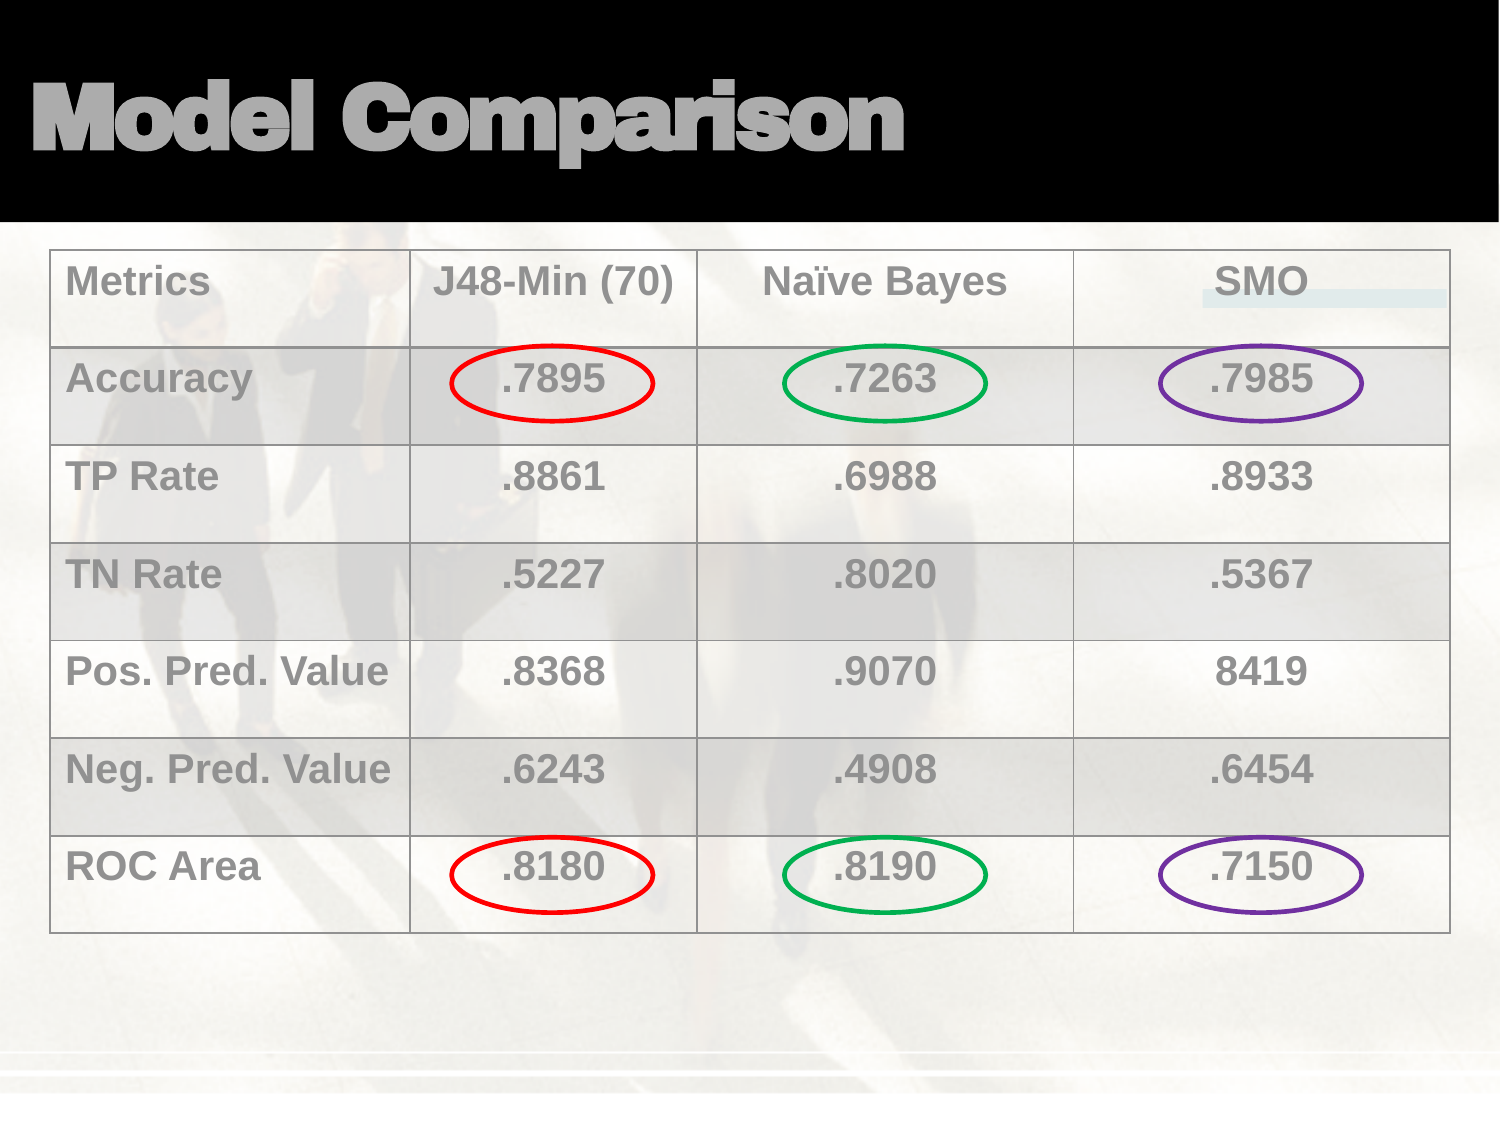

# Model Comparison
| Metrics | J48-Min (70) | Naïve Bayes | SMO |
| --- | --- | --- | --- |
| Accuracy | .7895 | .7263 | .7985 |
| TP Rate | .8861 | .6988 | .8933 |
| TN Rate | .5227 | .8020 | .5367 |
| Pos. Pred. Value | .8368 | .9070 | 8419 |
| Neg. Pred. Value | .6243 | .4908 | .6454 |
| ROC Area | .8180 | .8190 | .7150 |